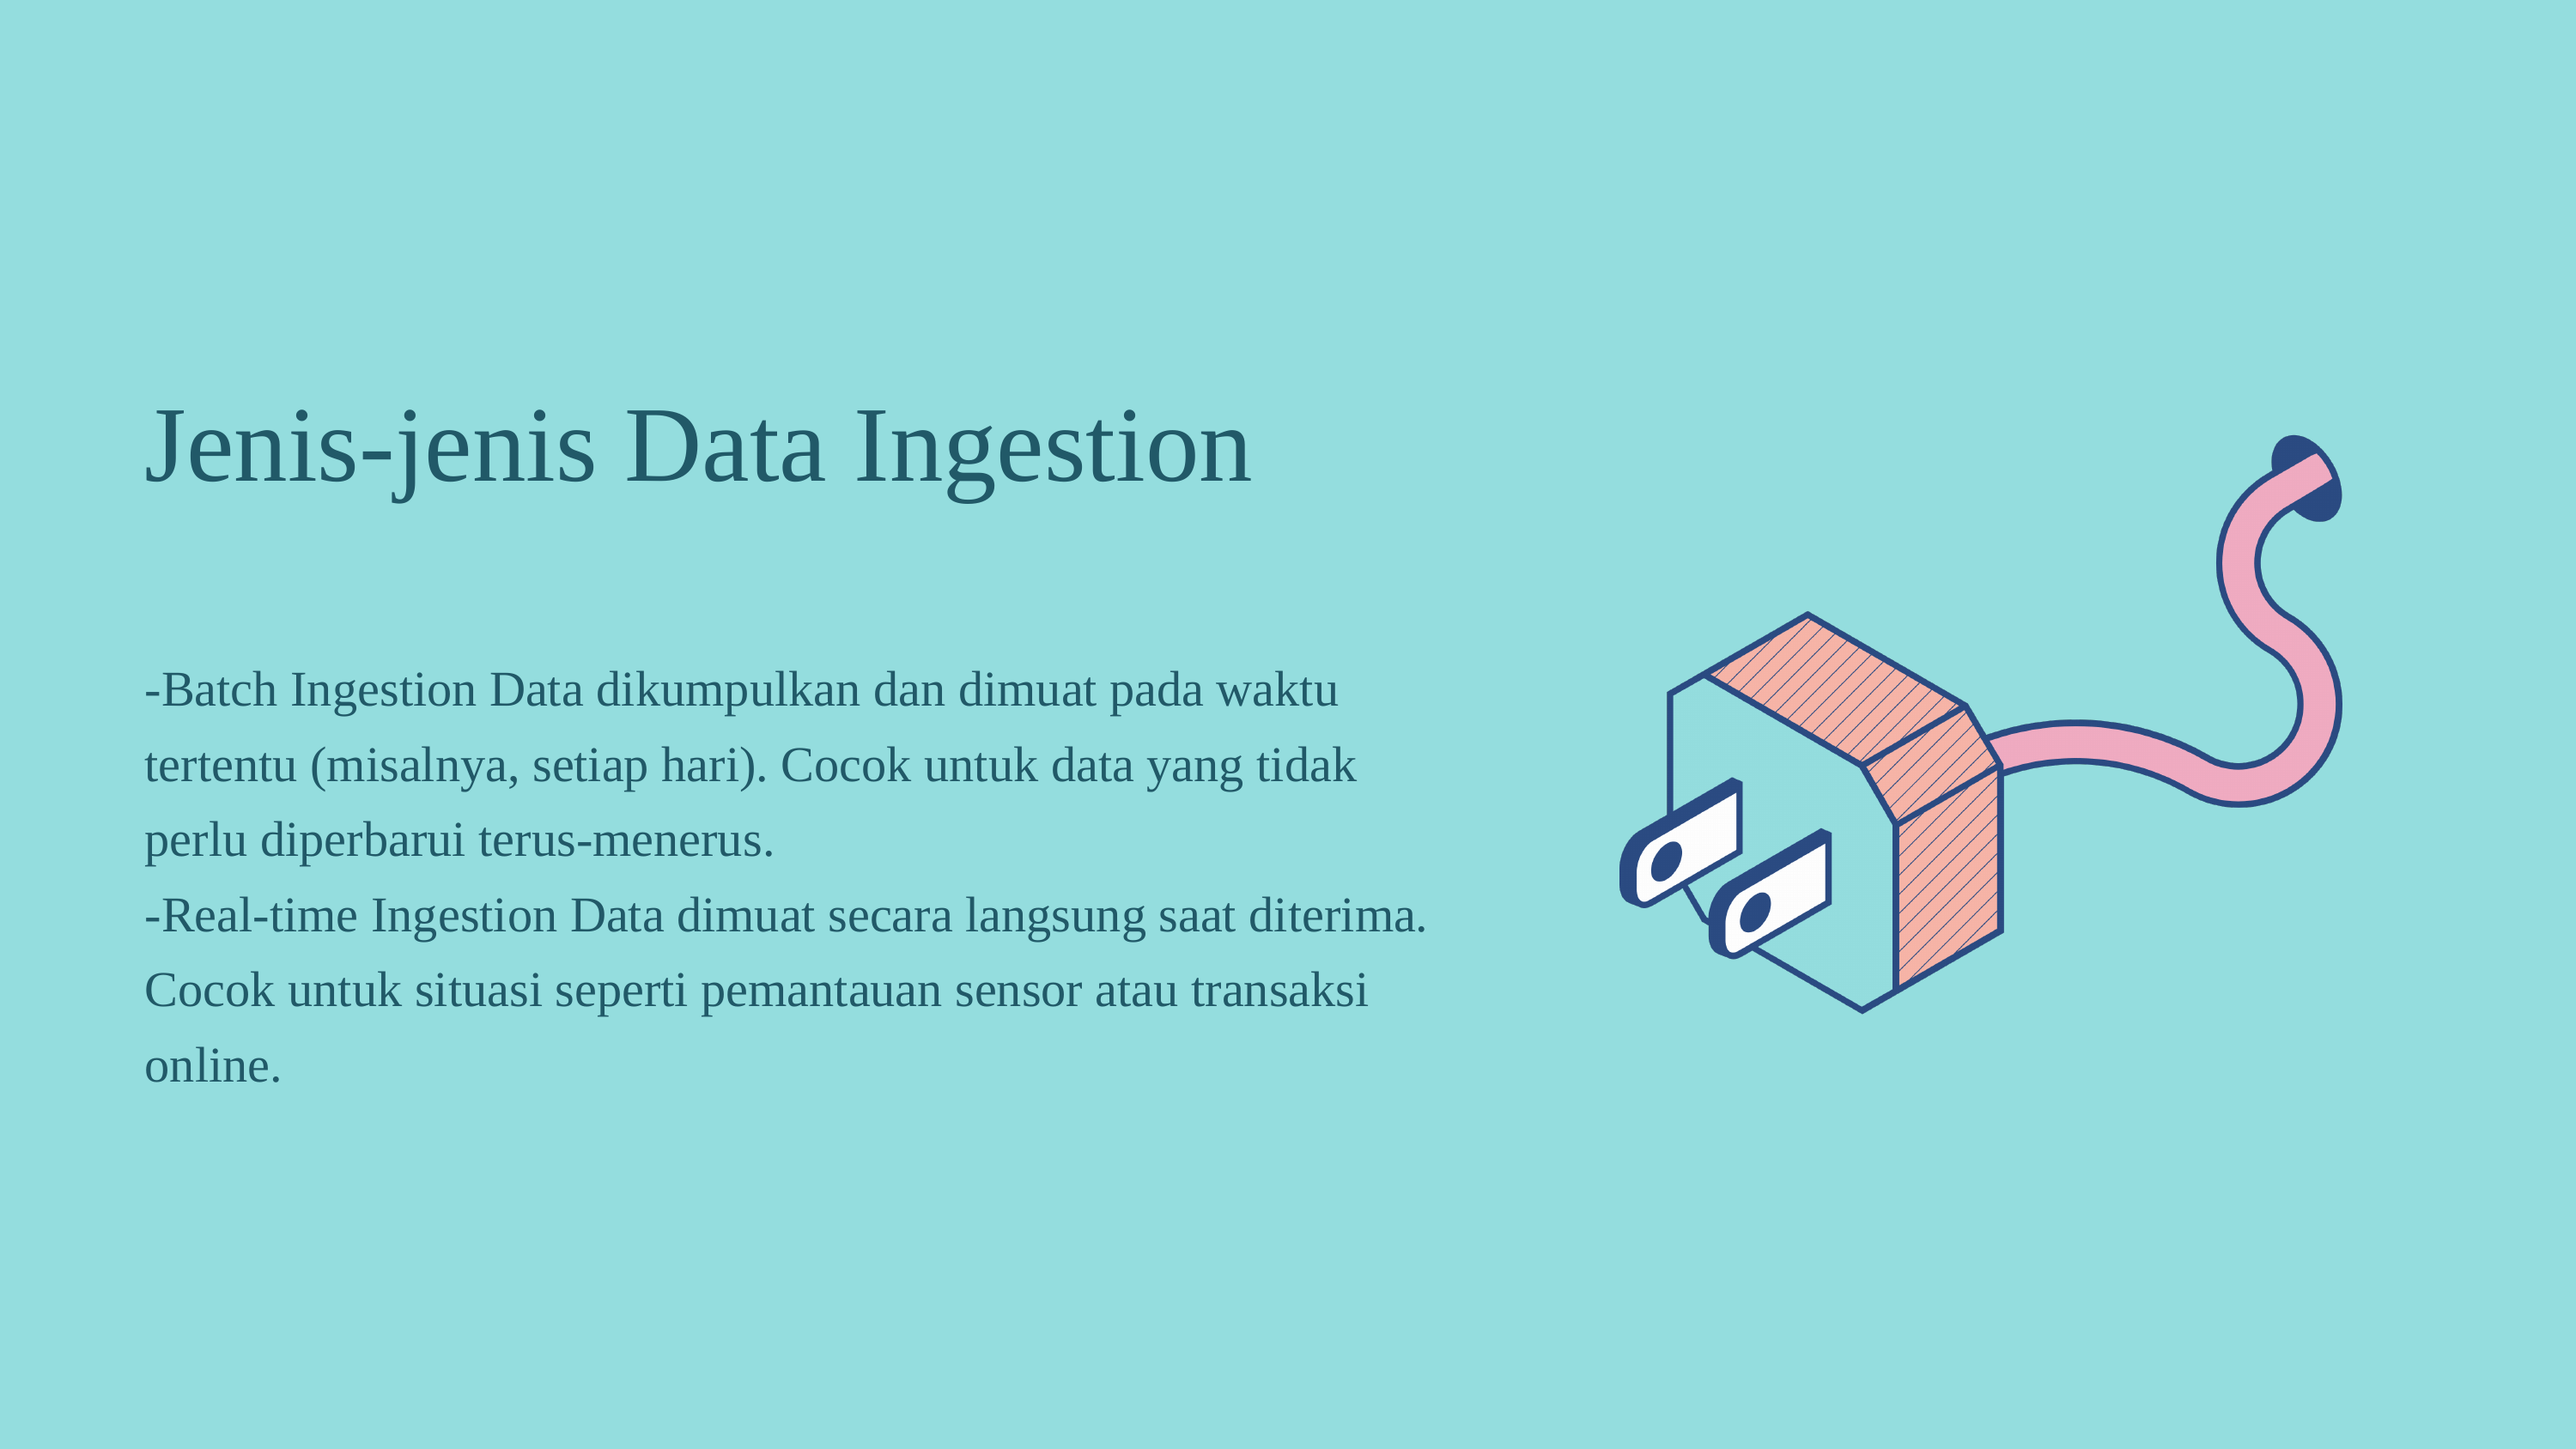

Jenis-jenis Data Ingestion

-Batch Ingestion Data dikumpulkan dan dimuat pada waktu tertentu (misalnya, setiap hari). Cocok untuk data yang tidak perlu diperbarui terus-menerus.
-Real-time Ingestion Data dimuat secara langsung saat diterima. Cocok untuk situasi seperti pemantauan sensor atau transaksi online.